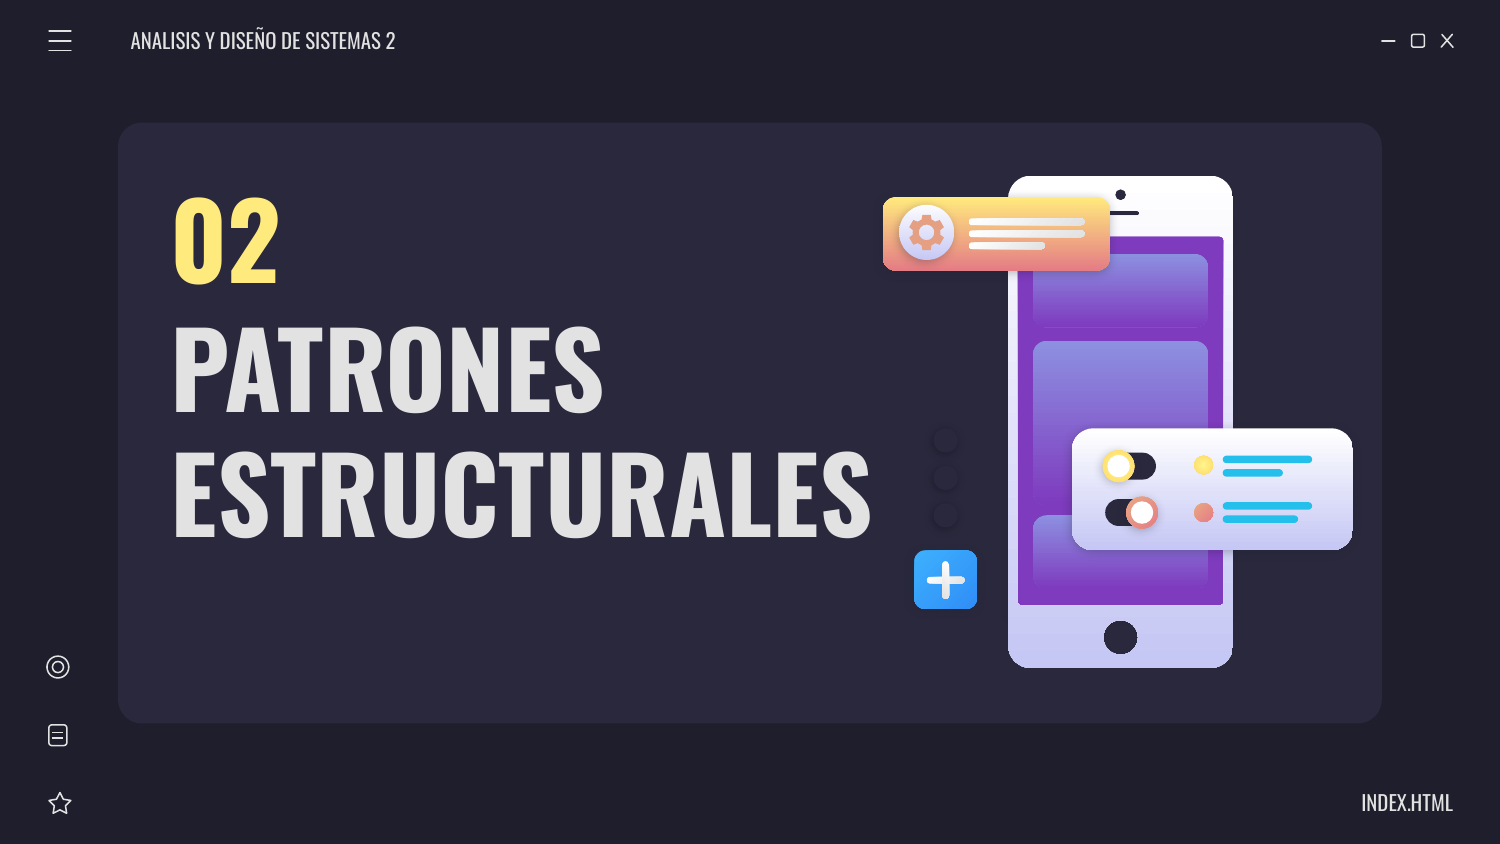

ANALISIS Y DISEÑO DE SISTEMAS 2

02

# PATRONES ESTRUCTURALES

INDEX.HTML